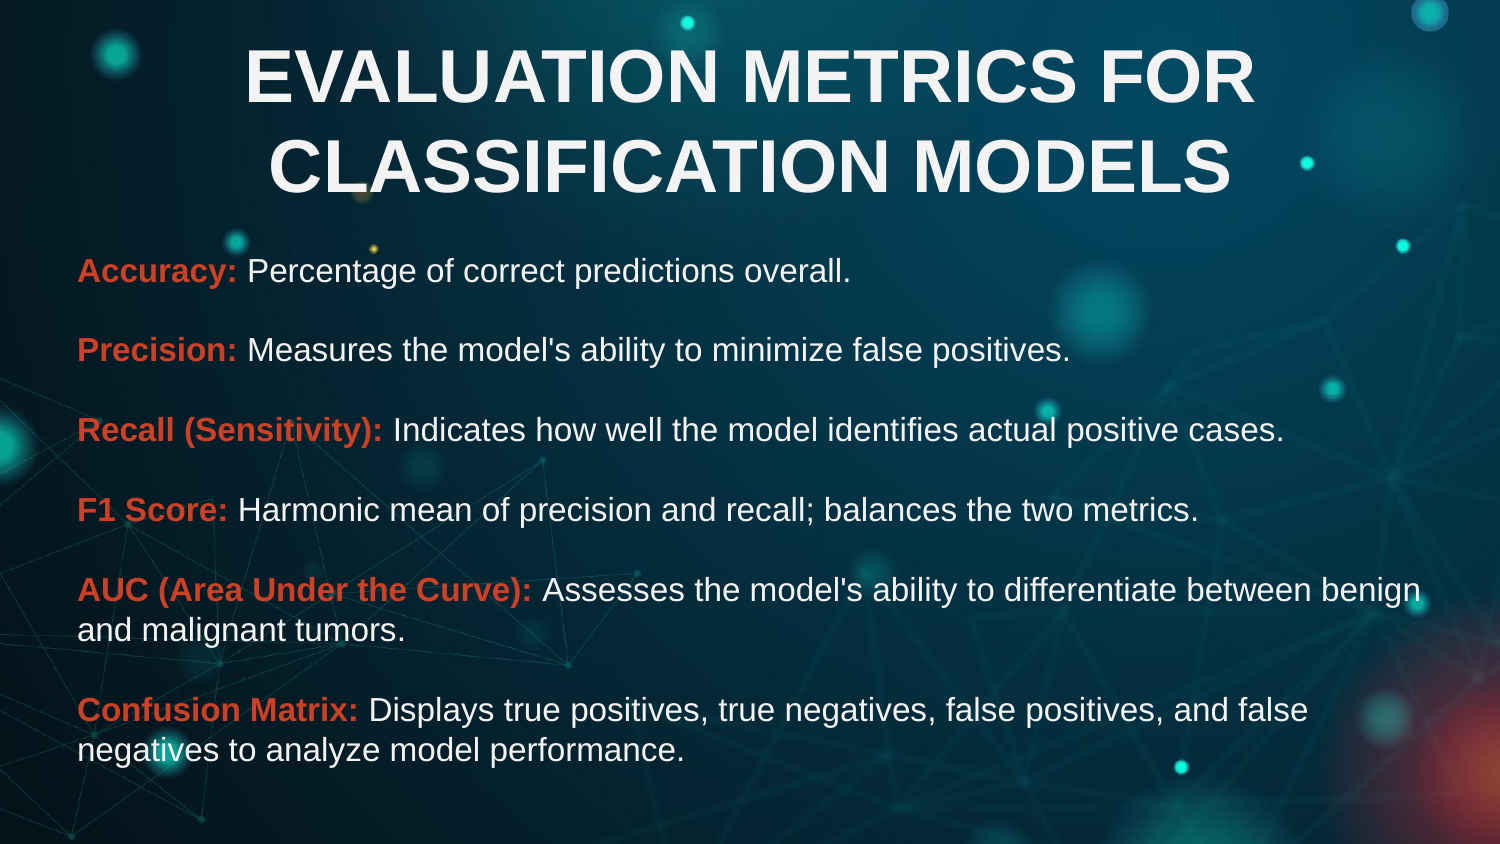

EVALUATION METRICS FOR CLASSIFICATION MODELS
Accuracy: Percentage of correct predictions overall.

Precision: Measures the model's ability to minimize false positives.

Recall (Sensitivity): Indicates how well the model identifies actual positive cases.

F1 Score: Harmonic mean of precision and recall; balances the two metrics.

AUC (Area Under the Curve): Assesses the model's ability to differentiate between benign and malignant tumors.

Confusion Matrix: Displays true positives, true negatives, false positives, and false negatives to analyze model performance.